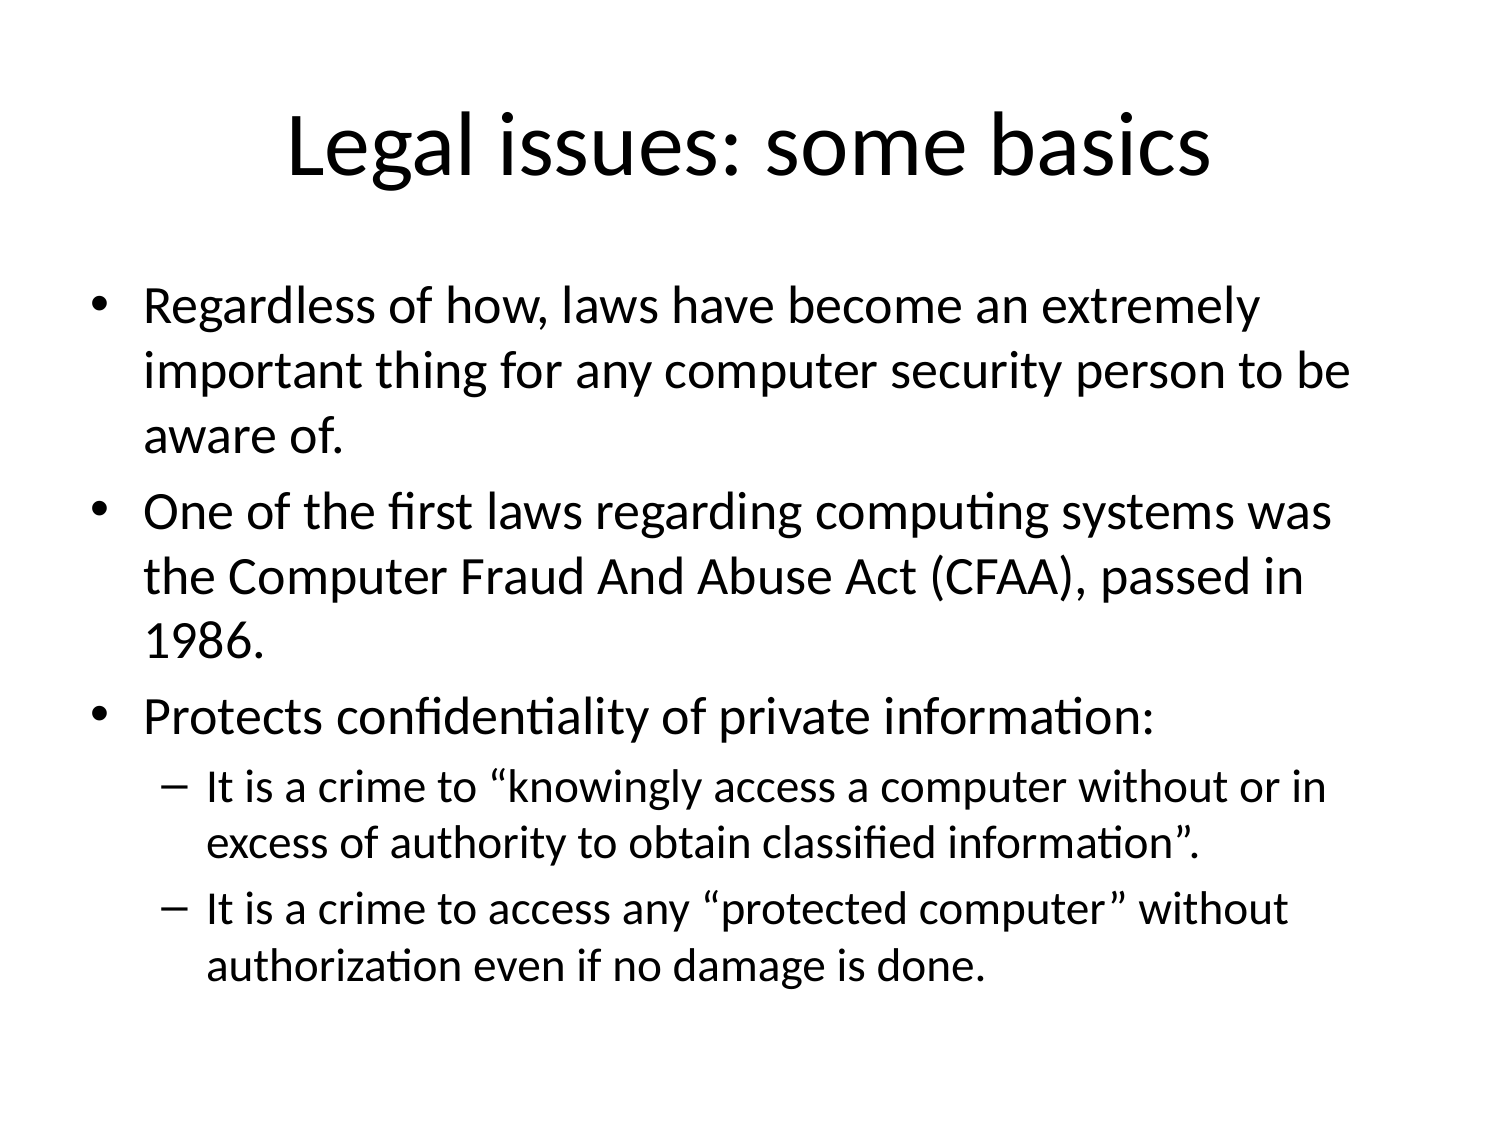

# Legal issues: some basics
Regardless of how, laws have become an extremely important thing for any computer security person to be aware of.
One of the first laws regarding computing systems was the Computer Fraud And Abuse Act (CFAA), passed in 1986.
Protects confidentiality of private information:
It is a crime to “knowingly access a computer without or in excess of authority to obtain classified information”.
It is a crime to access any “protected computer” without authorization even if no damage is done.